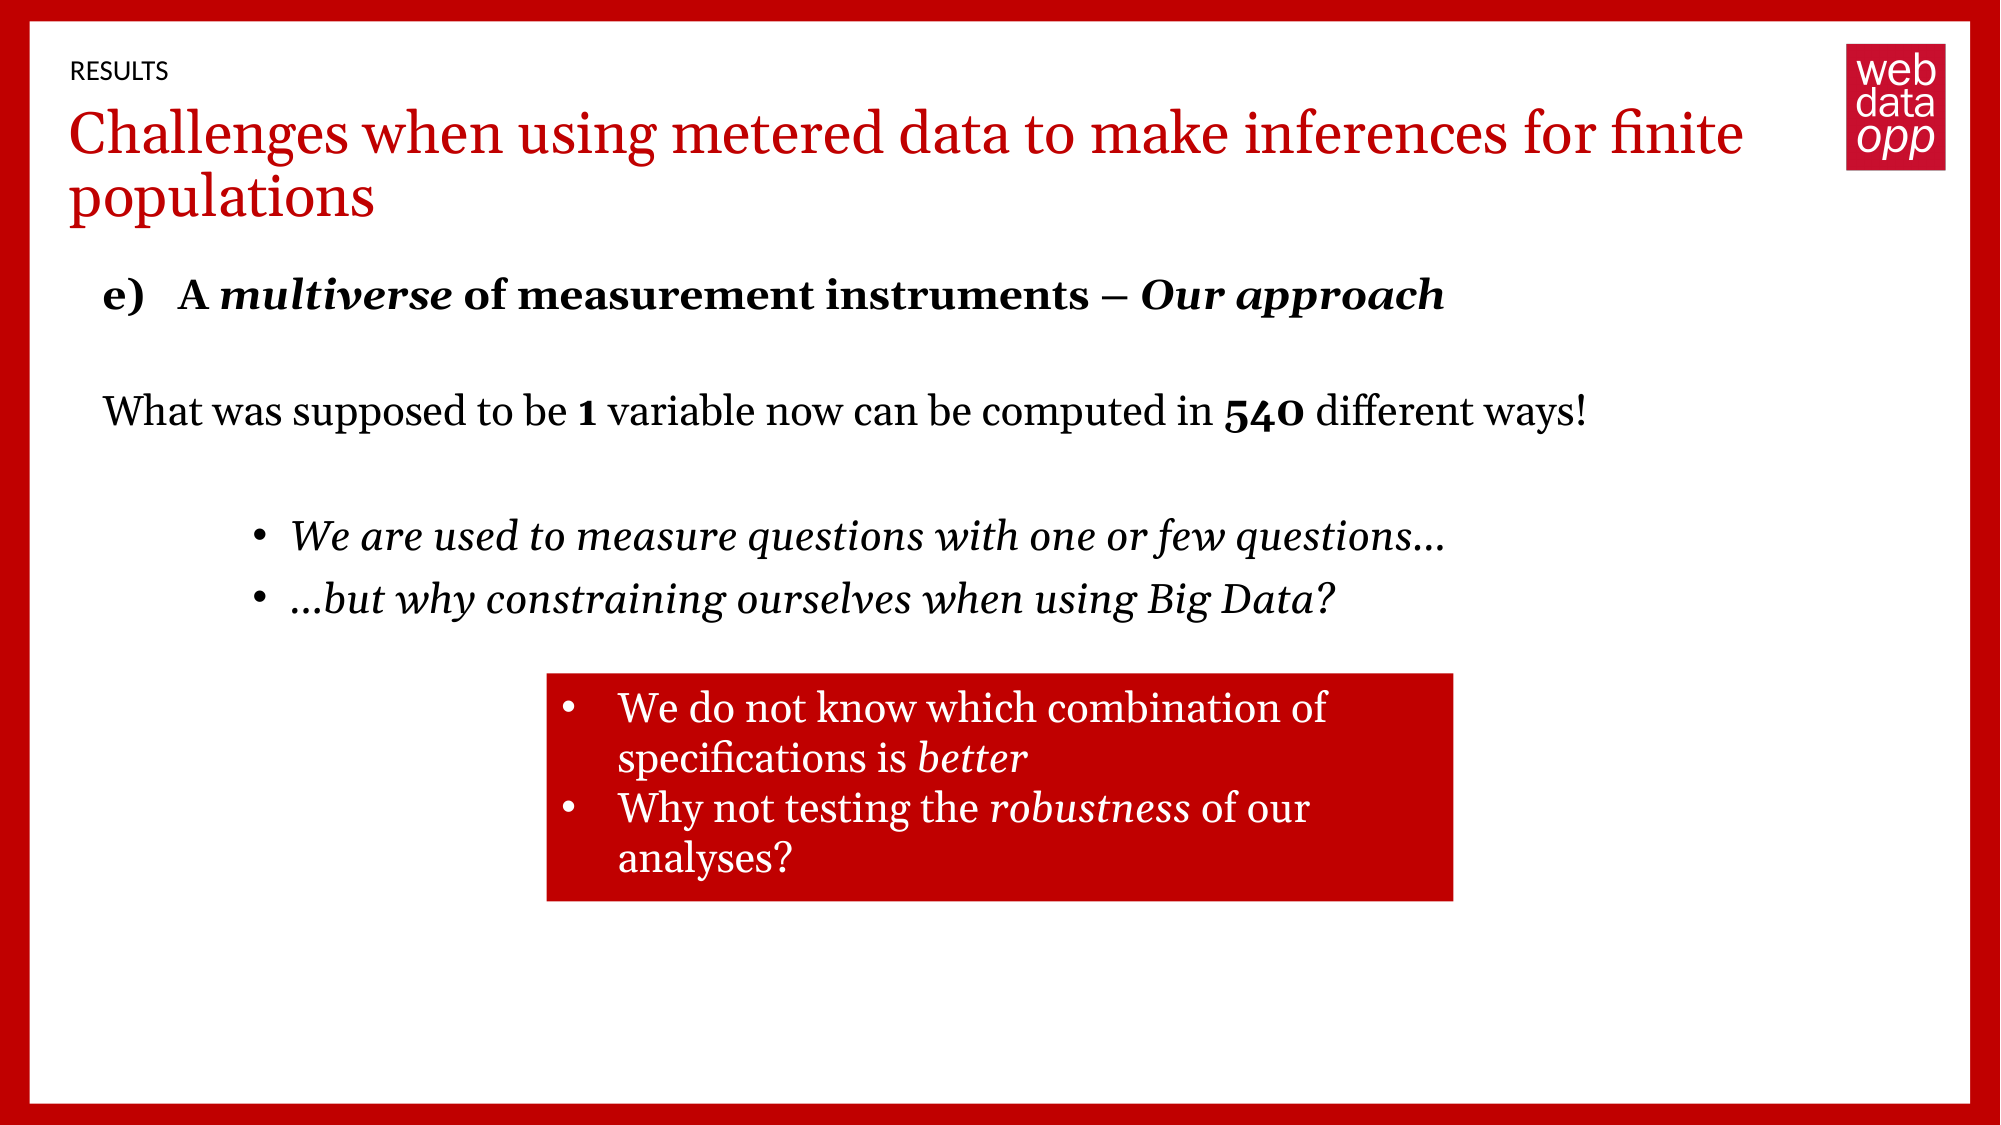

RESULTS
# Challenges when using metered data to make inferences for finite populations
A multiverse of measurement instruments – Our approach

What was supposed to be 1 variable now can be computed in 540 different ways!

We are used to measure questions with one or few questions…
…but why constraining ourselves when using Big Data?

We do not know which combination of specifications is better
Why not testing the robustness of our analyses?